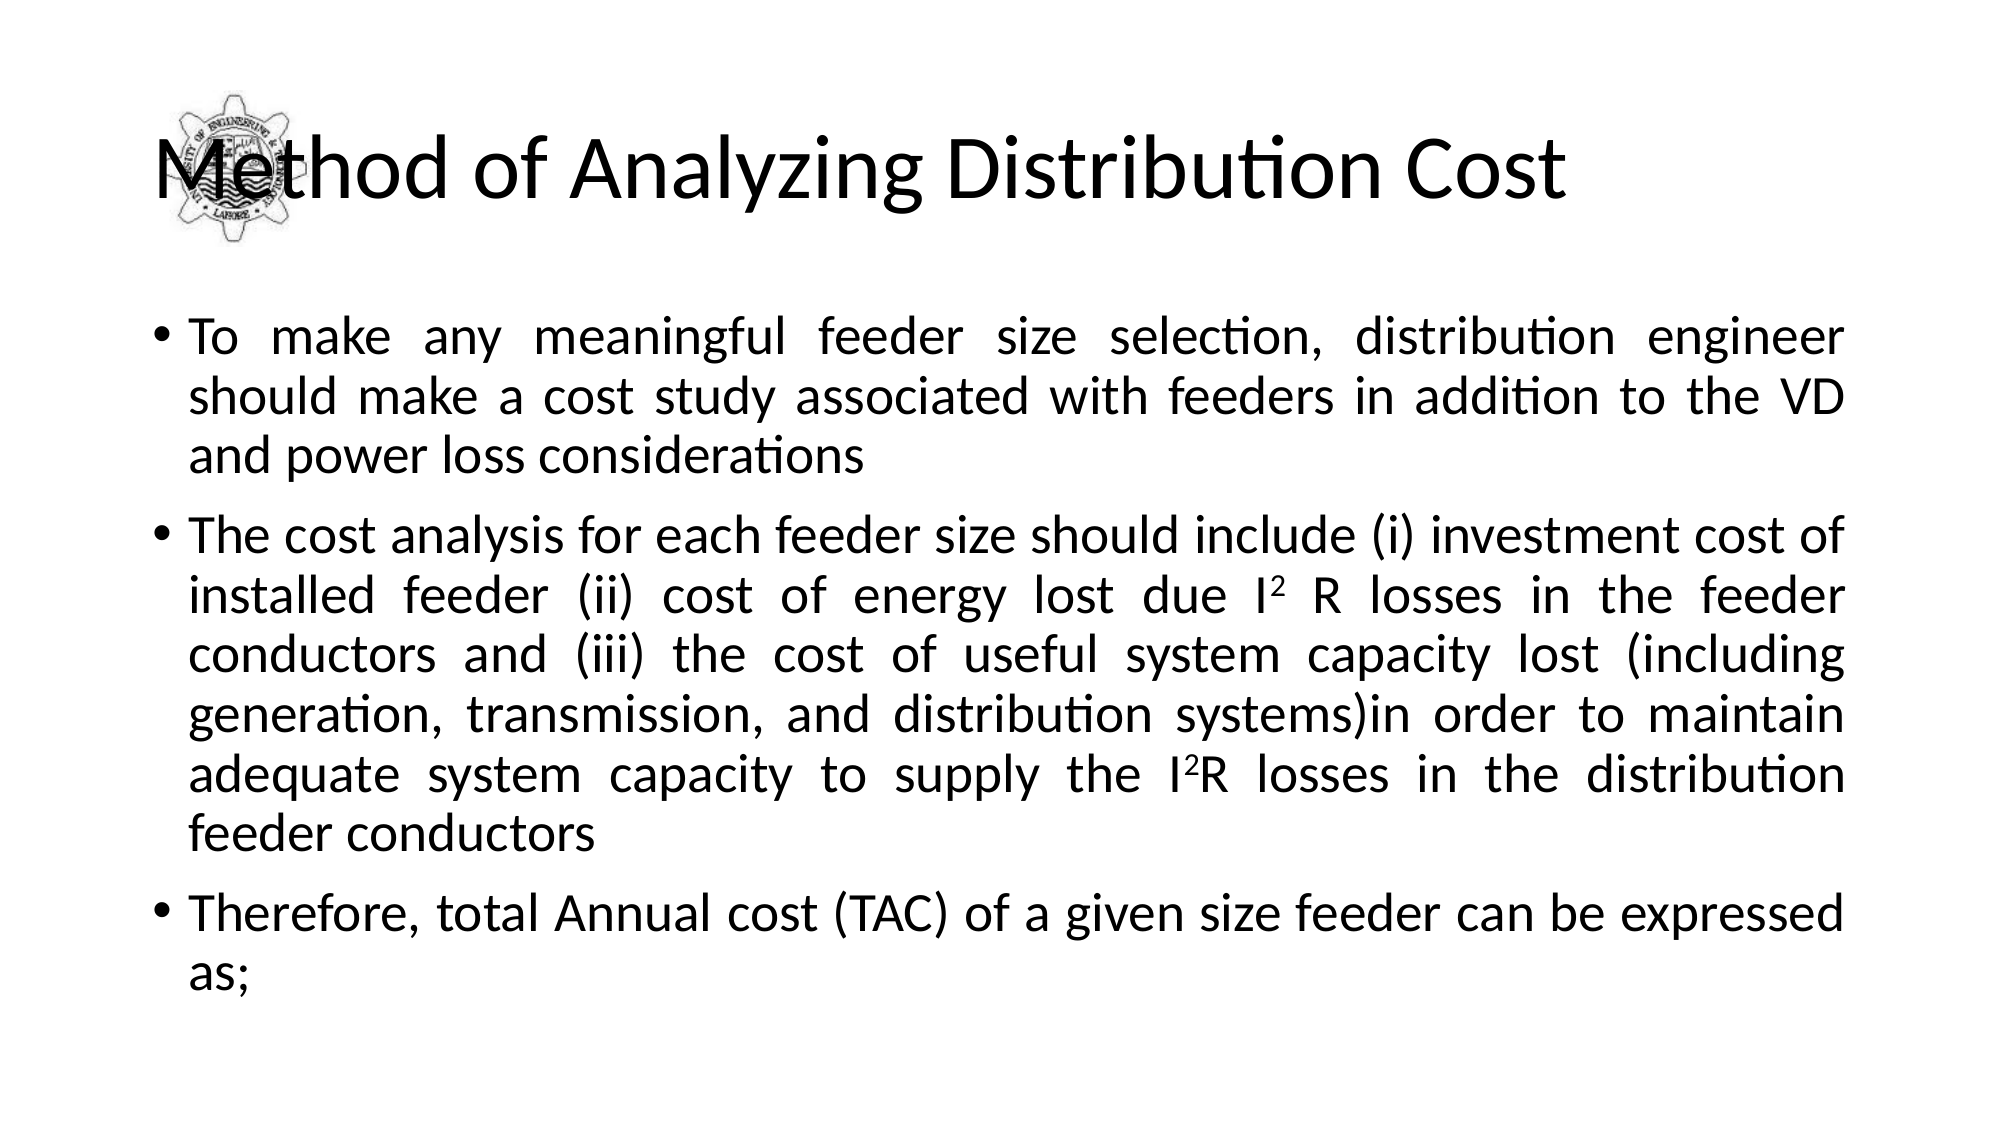

# Method of Analyzing Distribution Cost
To make any meaningful feeder size selection, distribution engineer should make a cost study associated with feeders in addition to the VD and power loss considerations
The cost analysis for each feeder size should include (i) investment cost of installed feeder (ii) cost of energy lost due I2 R losses in the feeder conductors and (iii) the cost of useful system capacity lost (including generation, transmission, and distribution systems)in order to maintain adequate system capacity to supply the I2R losses in the distribution feeder conductors
Therefore, total Annual cost (TAC) of a given size feeder can be expressed as;